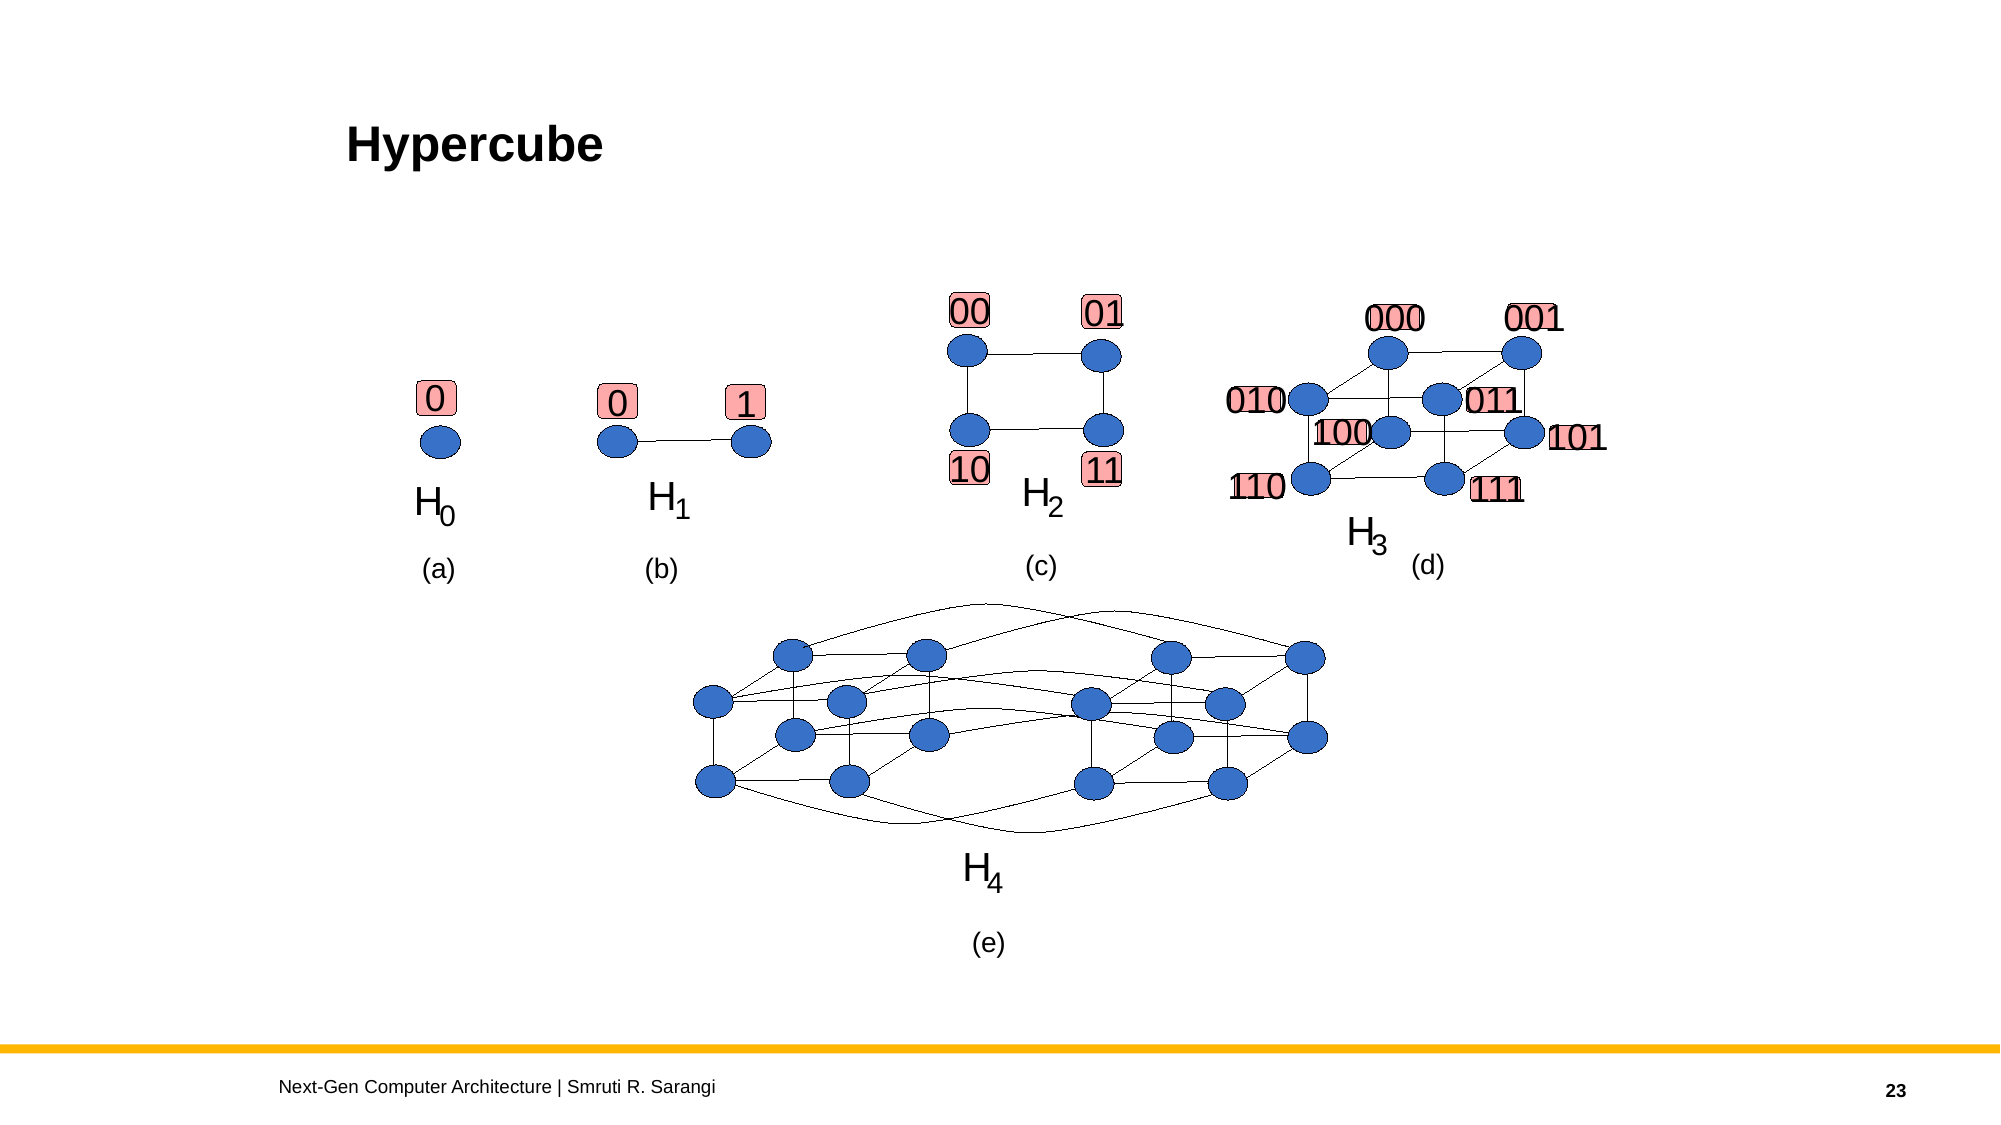

Hypercube
00
01

001

000

0
010
011
0
1

100
101

10
11

110

H
111
H

H

2
1
0
H
3
(d)
(c)
(a)
(b)

H
4
(e)
Next-Gen Computer Architecture | Smruti R. Sarangi
23